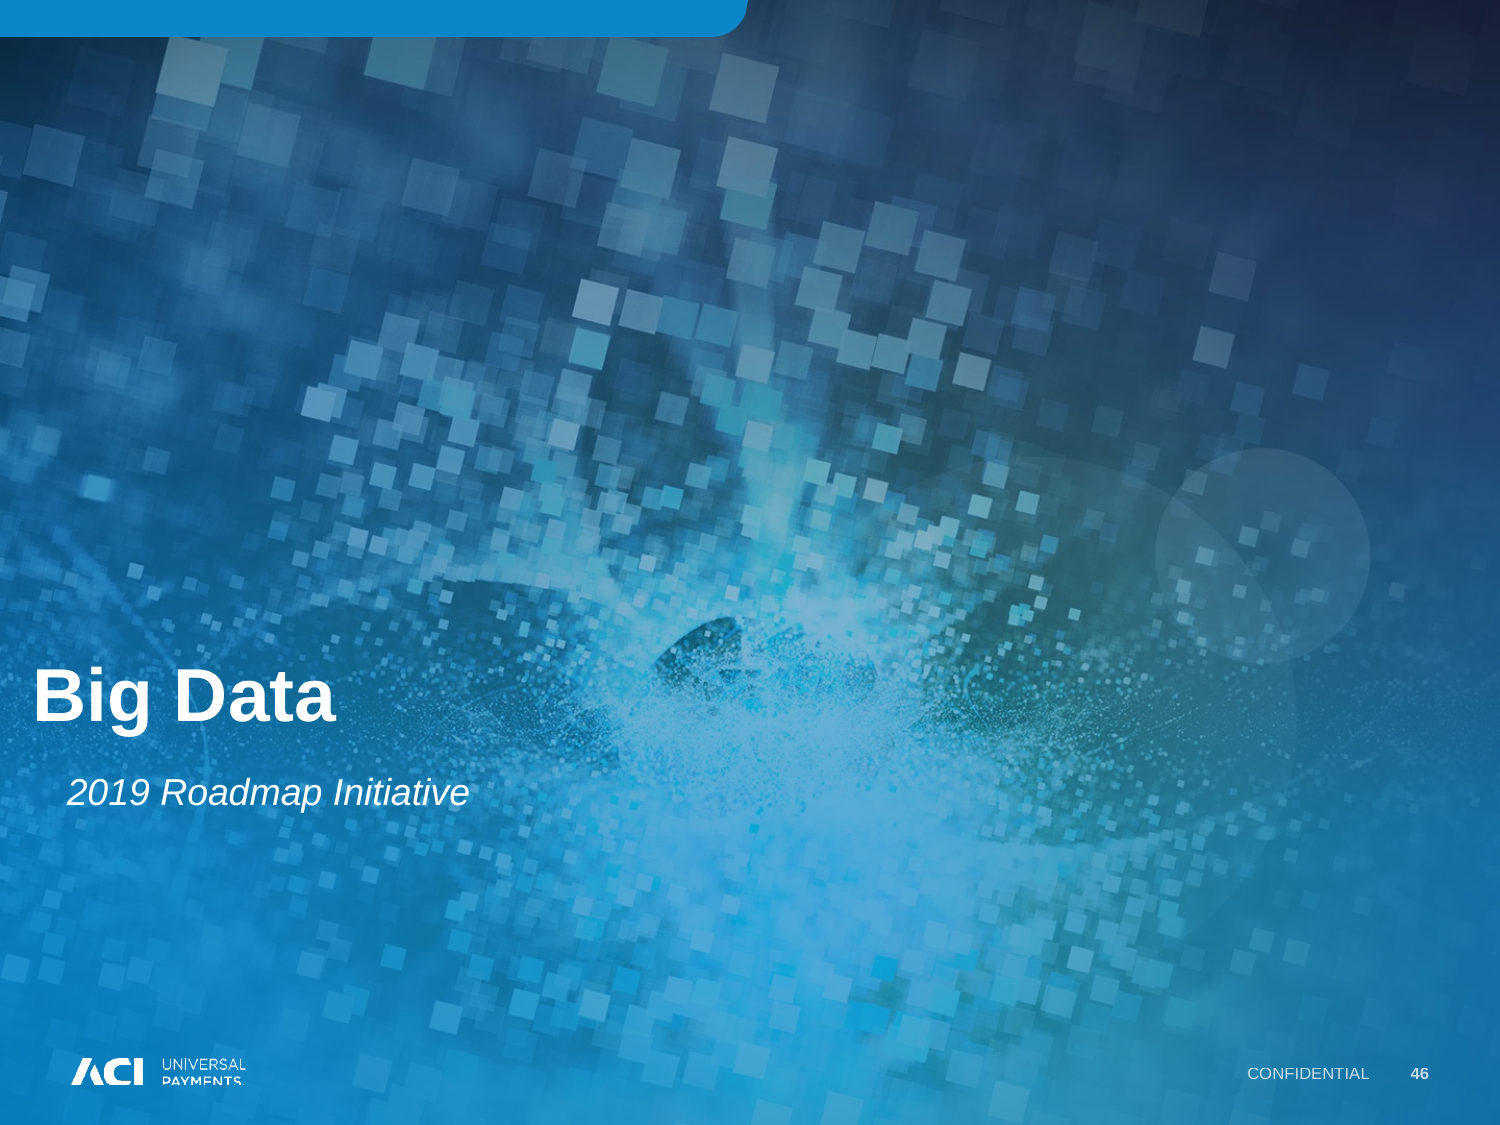

# Big Data
2019 Roadmap Initiative
Confidential
46